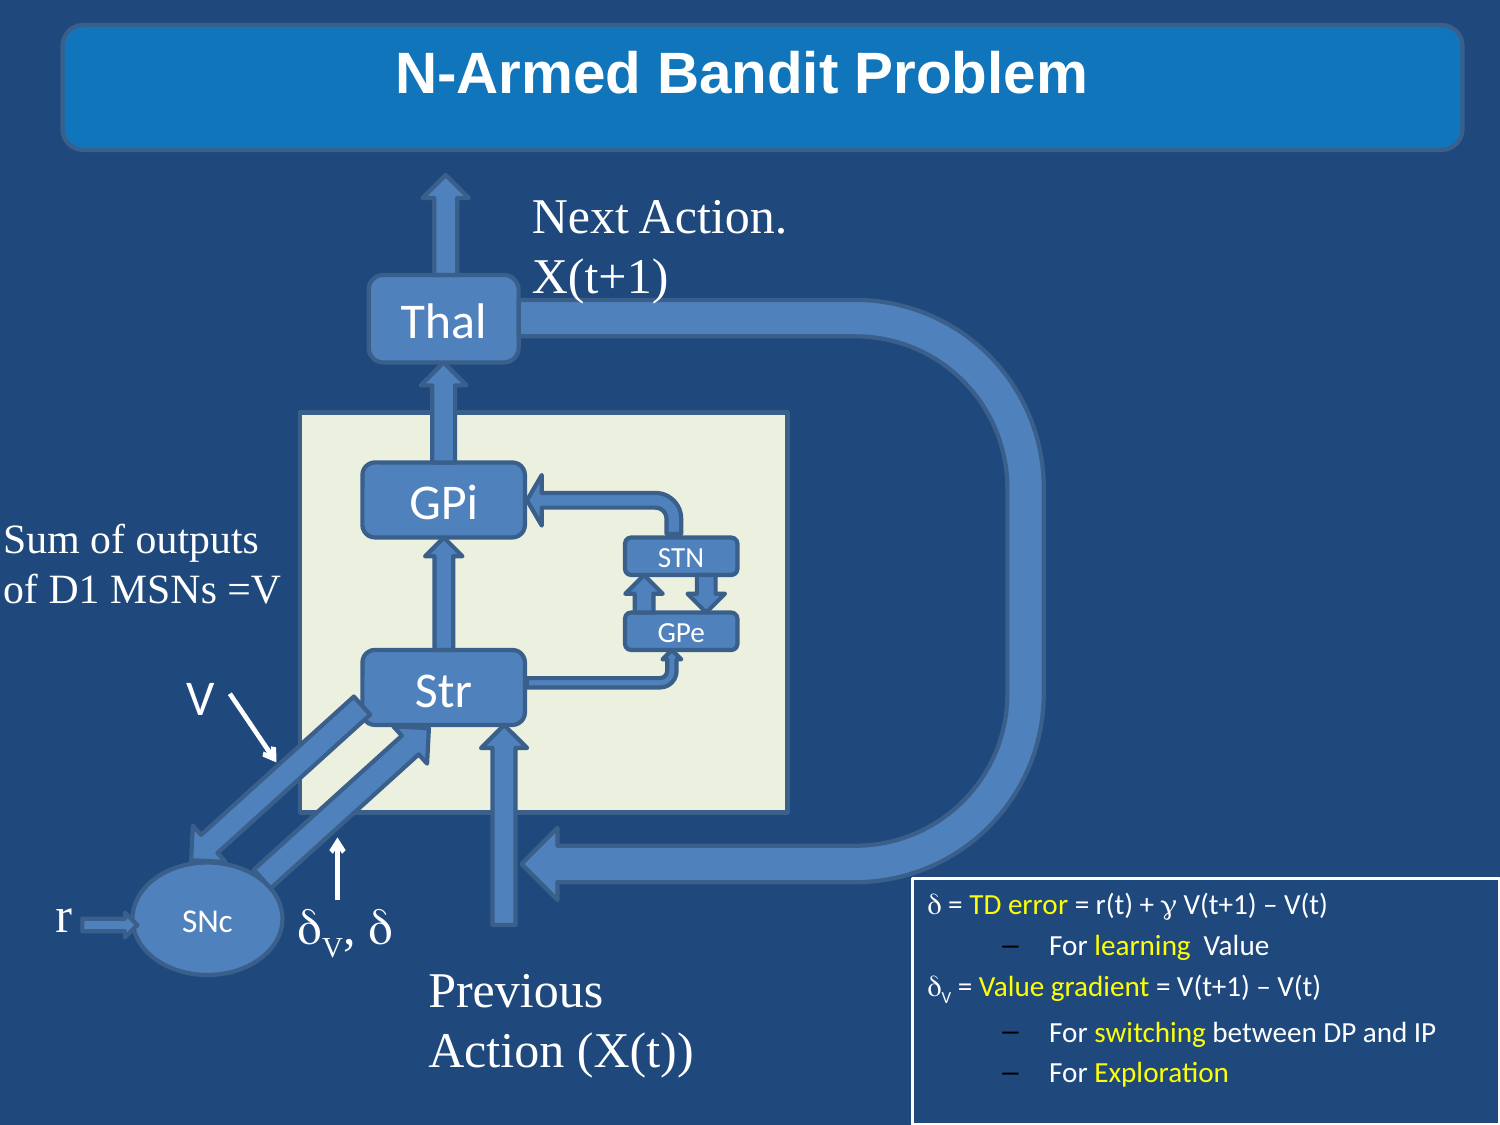

N-Armed Bandit Problem

Next Action.
X(t+1)
Thal

GPi

Sum of outputs
of D1 MSNs =V

STN

GPe
Str
V

SNc
r
δ = TD error = r(t) + γ V(t+1) – V(t)
For learning  Value
δV = Value gradient = V(t+1) – V(t)
For switching between DP and IP
For Exploration

δV, δ

Previous
Action (X(t))